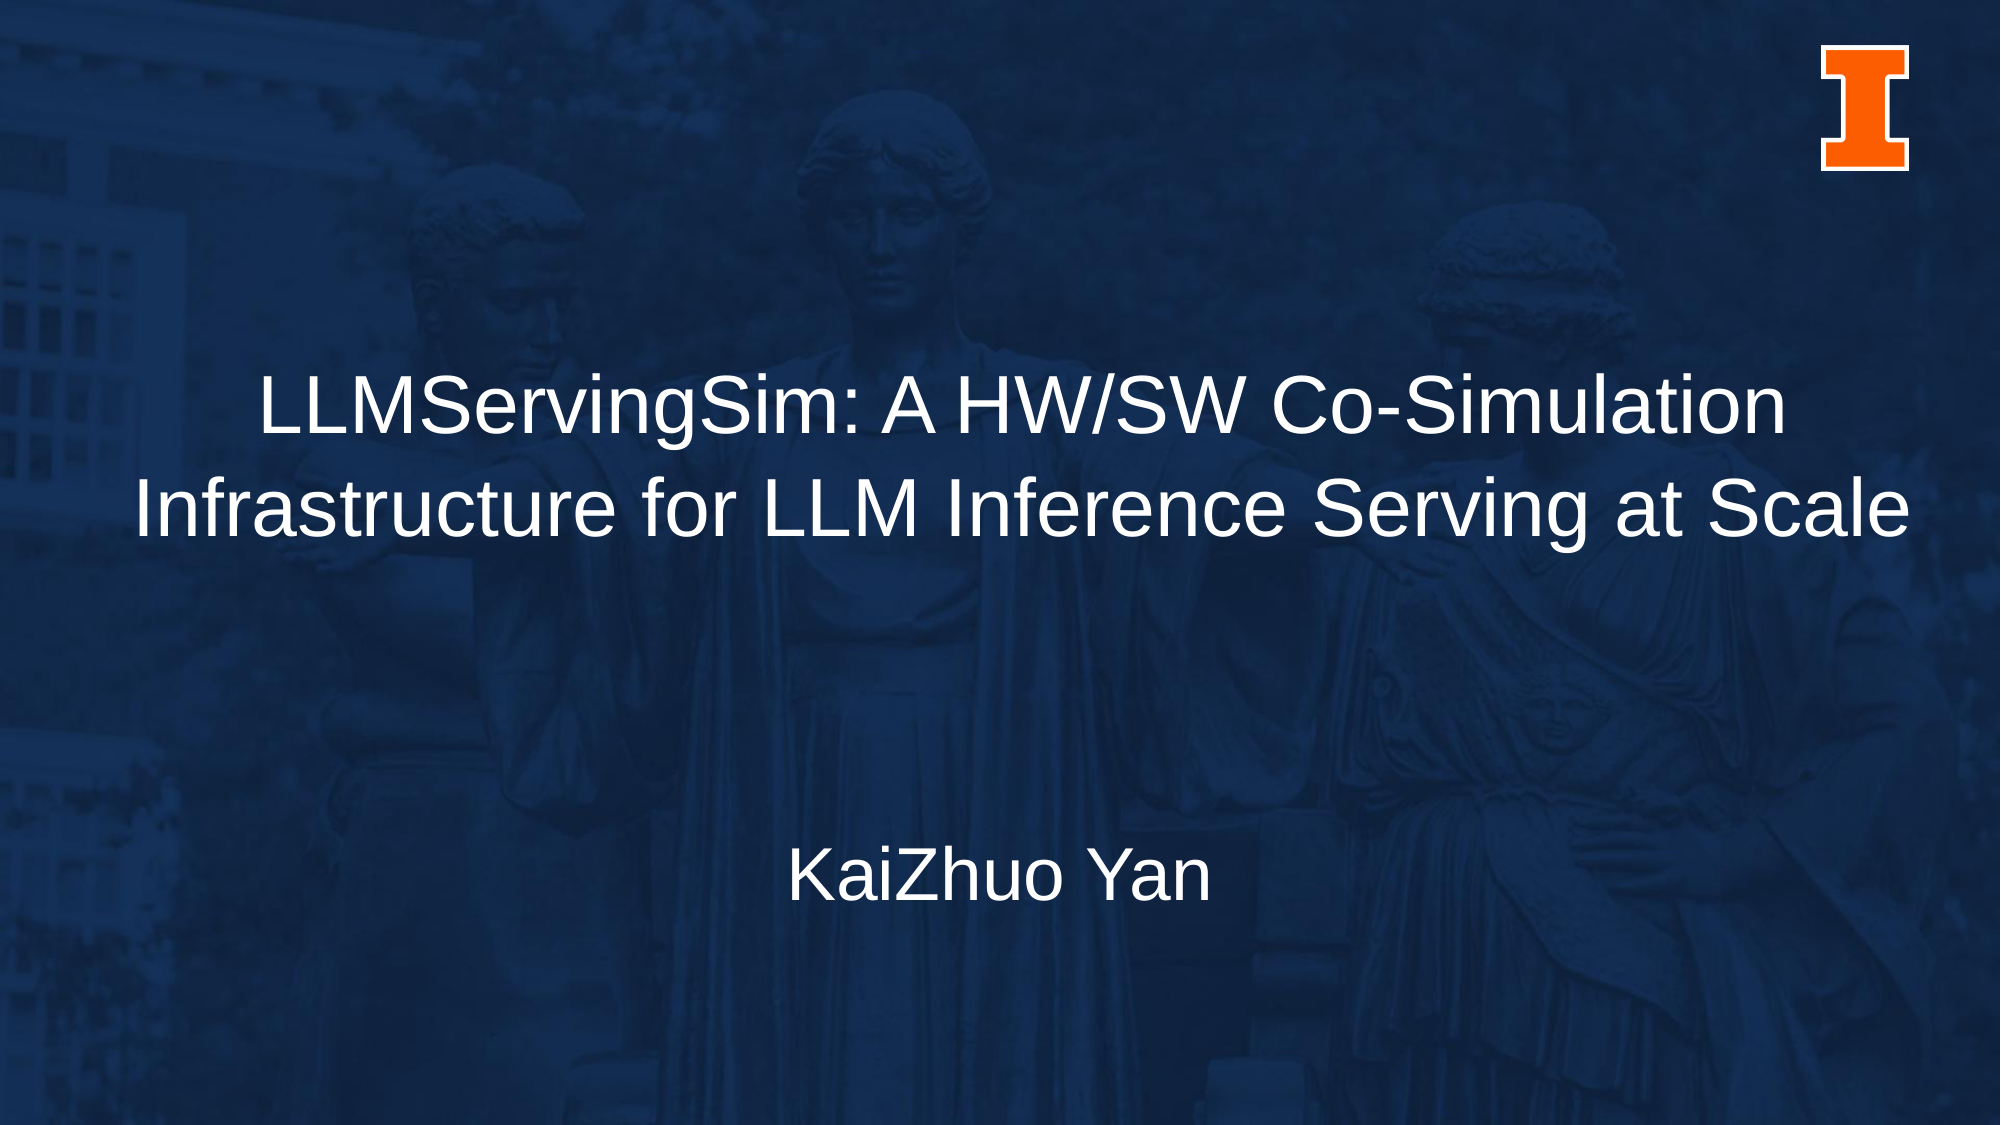

LLMServingSim: A HW/SW Co-Simulation
Infrastructure for LLM Inference Serving at Scale

KaiZhuo Yan